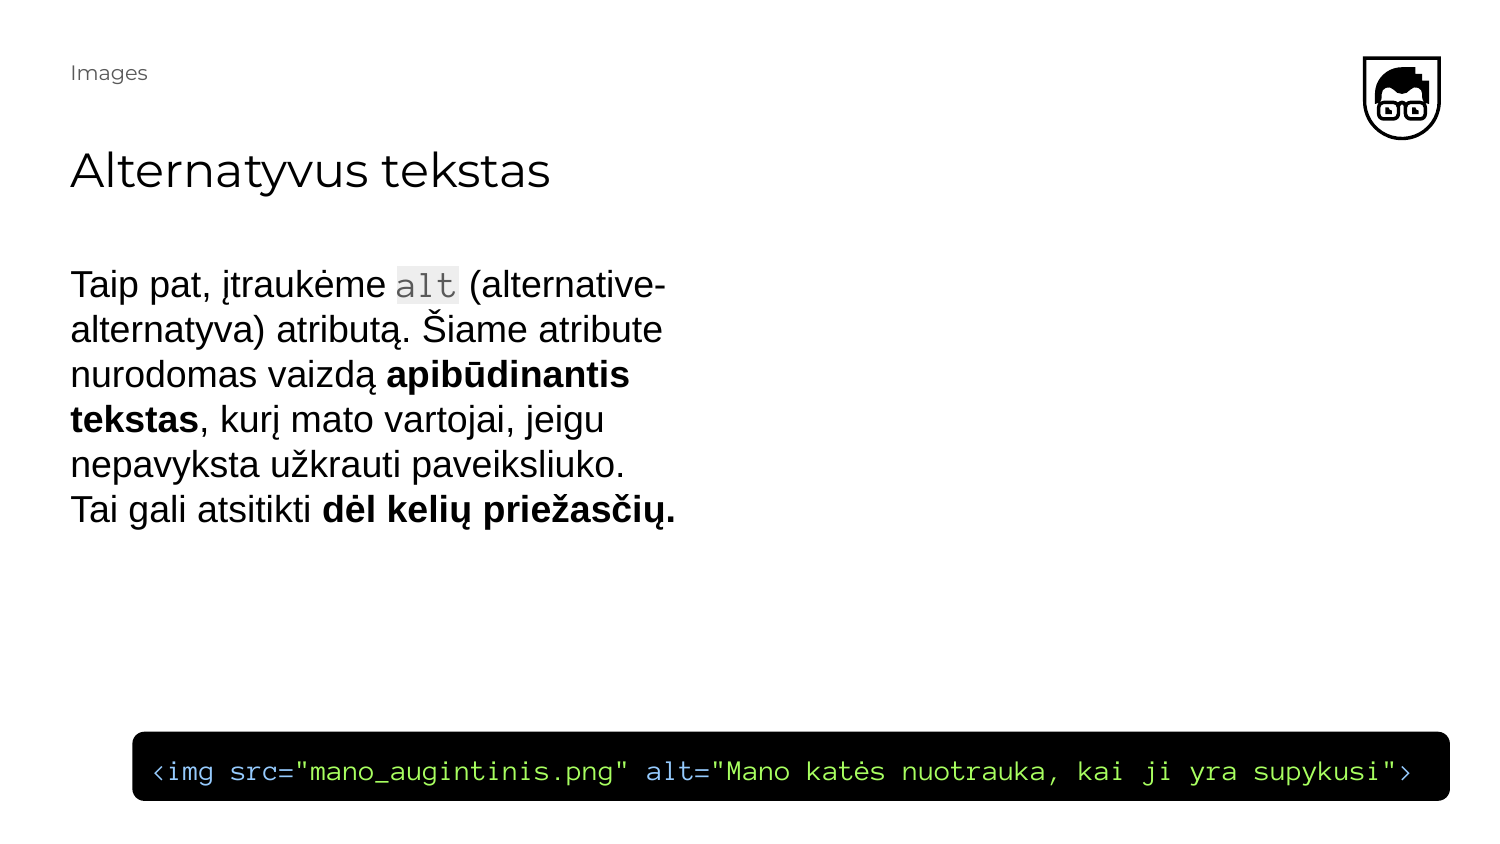

Images
# Alternatyvus tekstas
Taip pat, įtraukėme alt (alternative-alternatyva) atributą. Šiame atribute nurodomas vaizdą apibūdinantis tekstas, kurį mato vartojai, jeigu nepavyksta užkrauti paveiksliuko. Tai gali atsitikti dėl kelių priežasčių.

<img src="mano_augintinis.png" alt="Mano katės nuotrauka, kai ji yra supykusi">